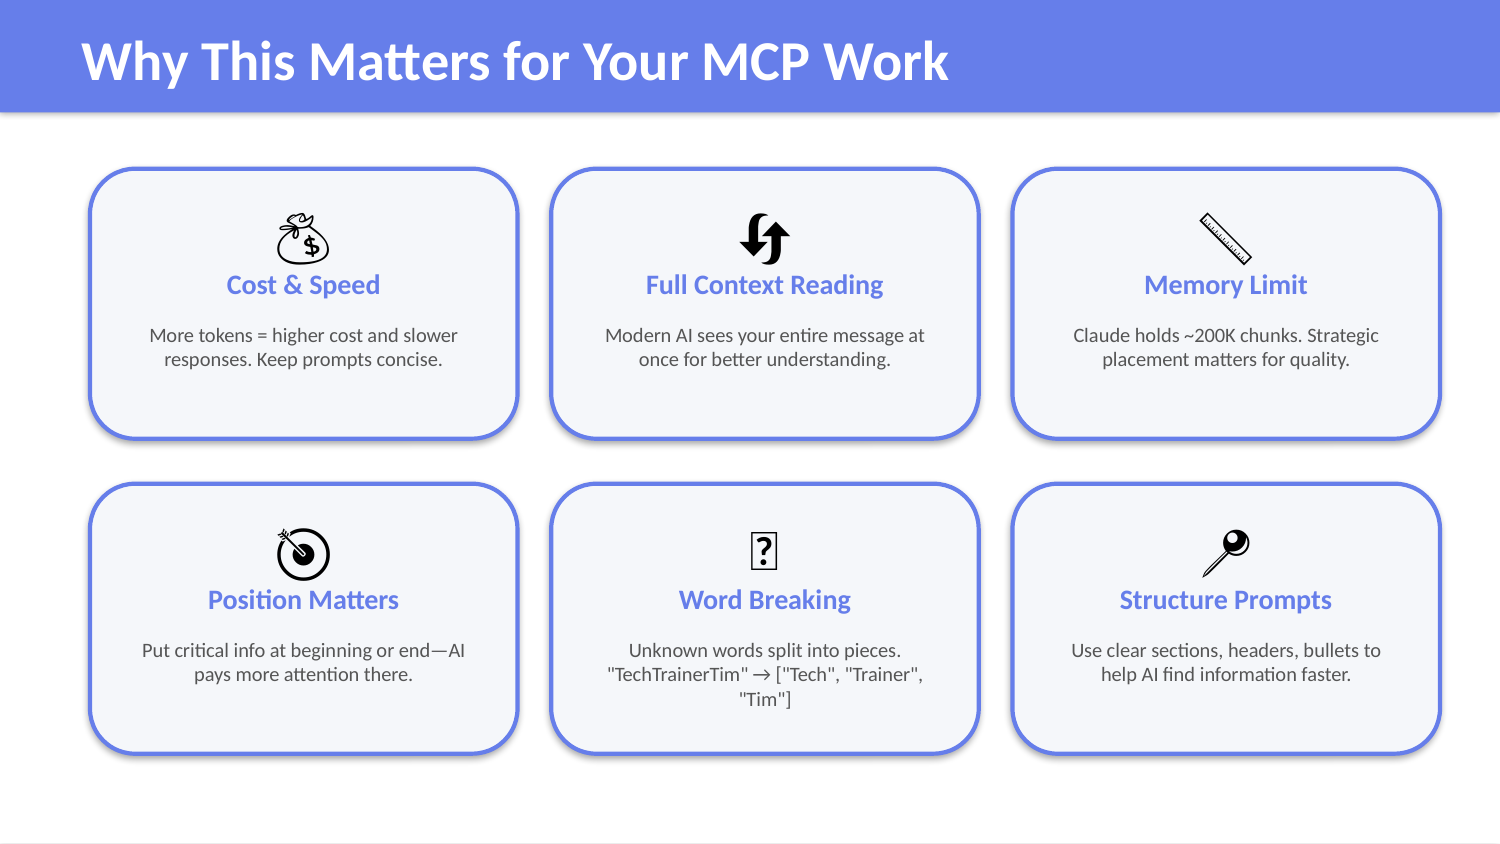

Why This Matters for Your MCP Work

💰
🔄
📏
Cost & Speed
Full Context Reading
Memory Limit
More tokens = higher cost and slower responses. Keep prompts concise.
Modern AI sees your entire message at once for better understanding.
Claude holds ~200K chunks. Strategic placement matters for quality.

🎯
🧩
📍
Position Matters
Word Breaking
Structure Prompts
Put critical info at beginning or end—AI pays more attention there.
Unknown words split into pieces. "TechTrainerTim" → ["Tech", "Trainer", "Tim"]
Use clear sections, headers, bullets to help AI find information faster.